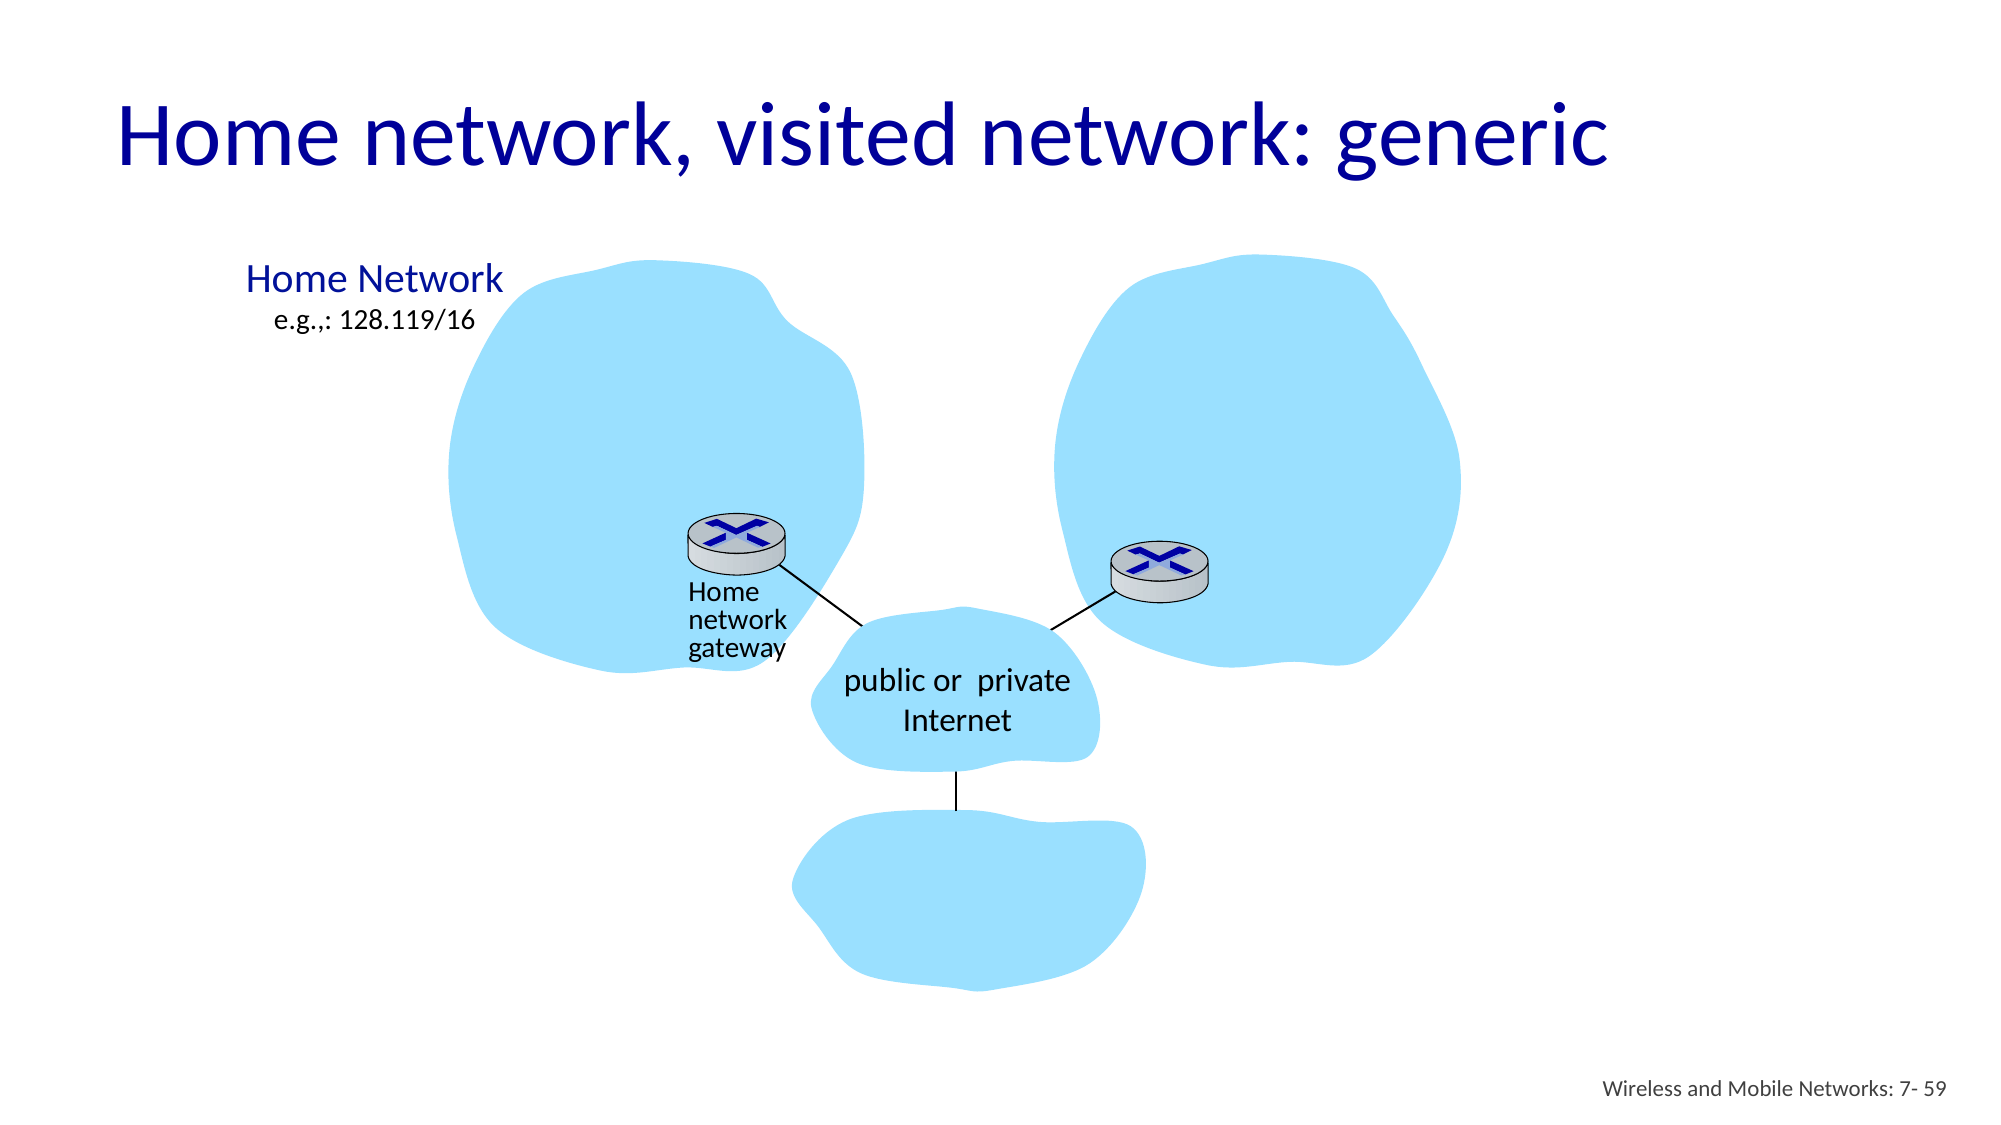

# Home network, visited network: generic
Home Network
e.g.,: 128.119/16

Home network  gateway

public or  private Internet
Home gateway

Wireless and Mobile Networks: 7- 59